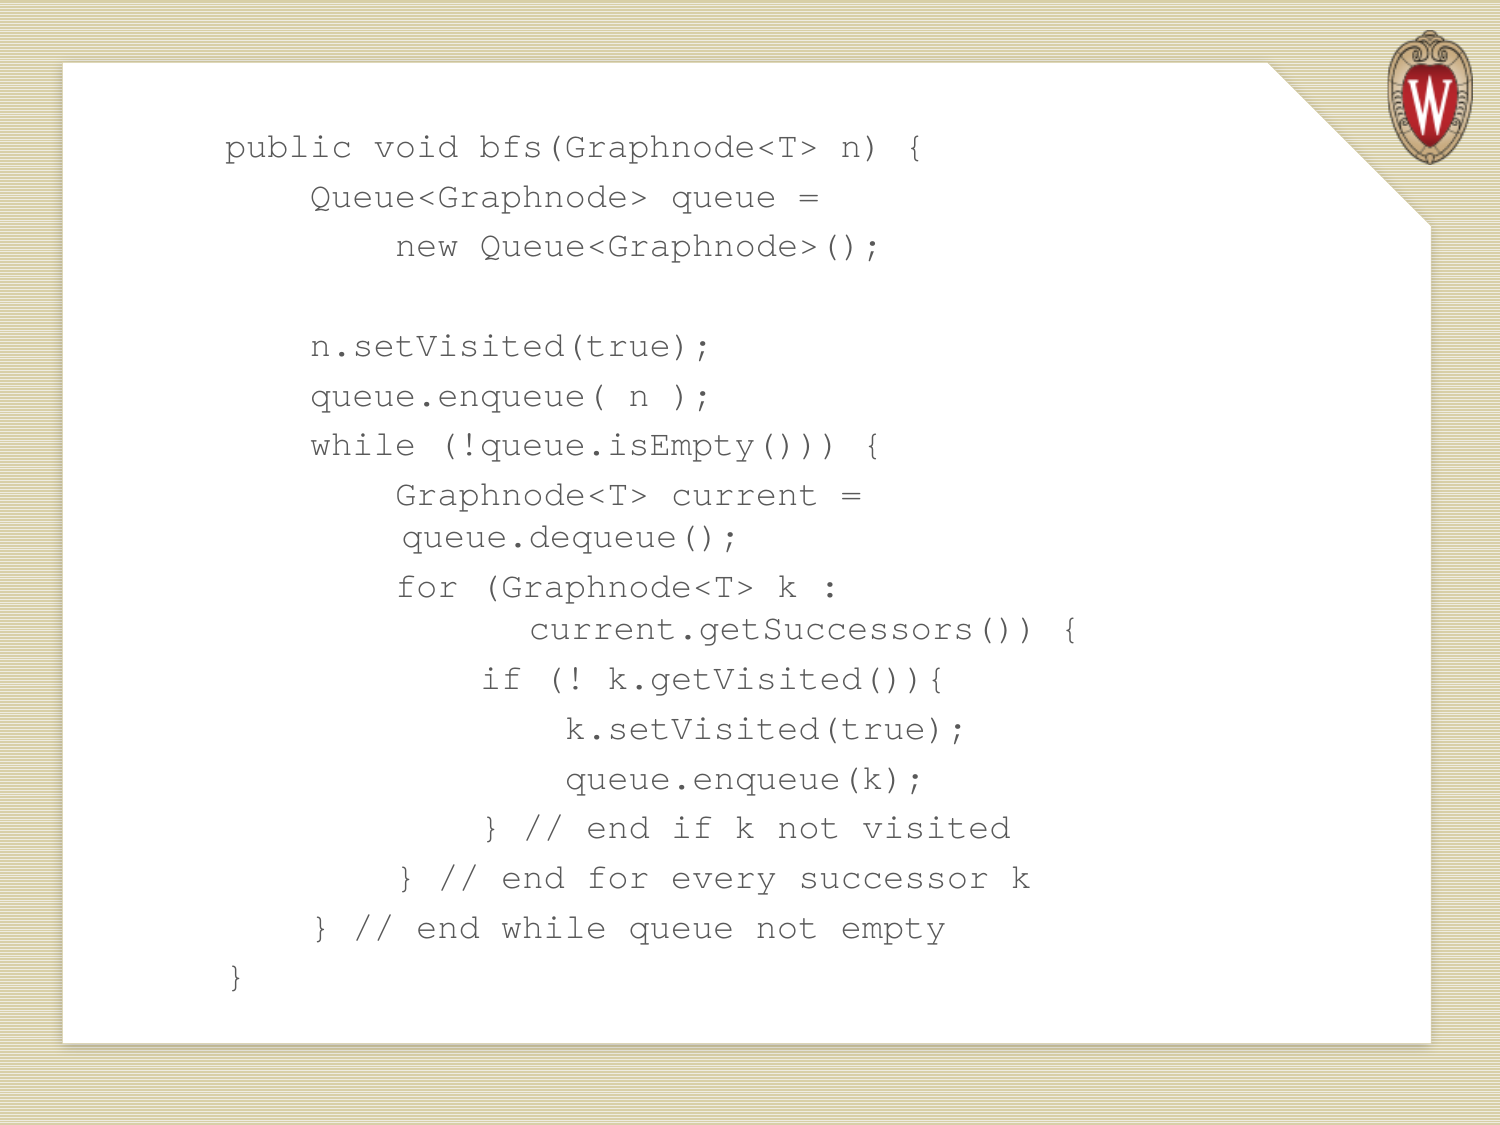

public void bfs(Graphnode<T> n) {
    Queue<Graphnode> queue =
        new Queue<Graphnode>();

    n.setVisited(true);
    queue.enqueue( n );
    while (!queue.isEmpty())) {
        Graphnode<T> current = 	              		    queue.dequeue();
        for (Graphnode<T> k :                     	          current.getSuccessors()) {
            if (! k.getVisited()){
                k.setVisited(true);
                queue.enqueue(k);
            } // end if k not visited
        } // end for every successor k
    } // end while queue not empty
}